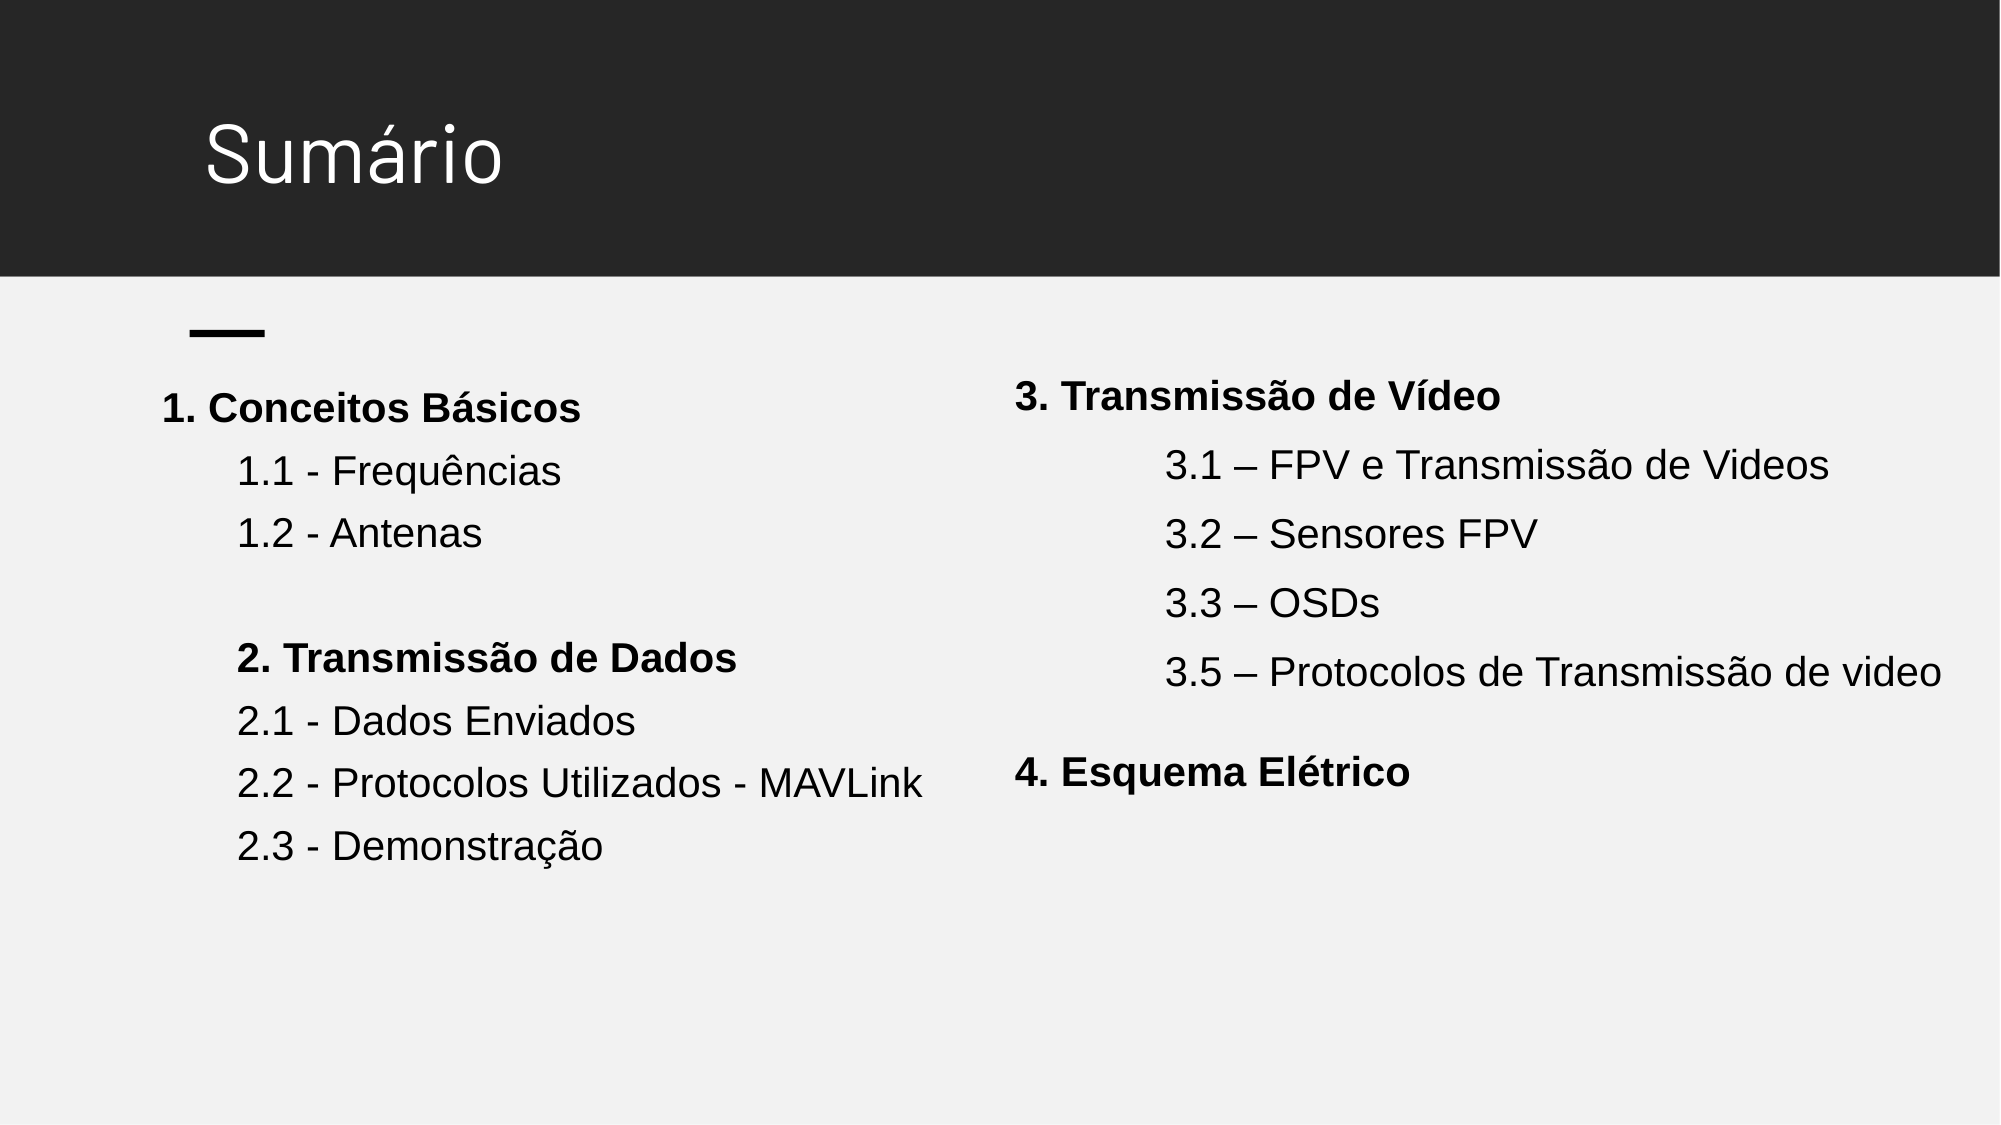

# Sumário

1. Conceitos Básicos
1.1 - Frequências
1.2 - Antenas

2. Transmissão de Dados
2.1 - Dados Enviados
2.2 - Protocolos Utilizados - MAVLink
2.3 - Demonstração

3. Transmissão de Vídeo
	3.1 – FPV e Transmissão de Videos
	3.2 – Sensores FPV
	3.3 – OSDs
	3.5 – Protocolos de Transmissão de video

4. Esquema Elétrico